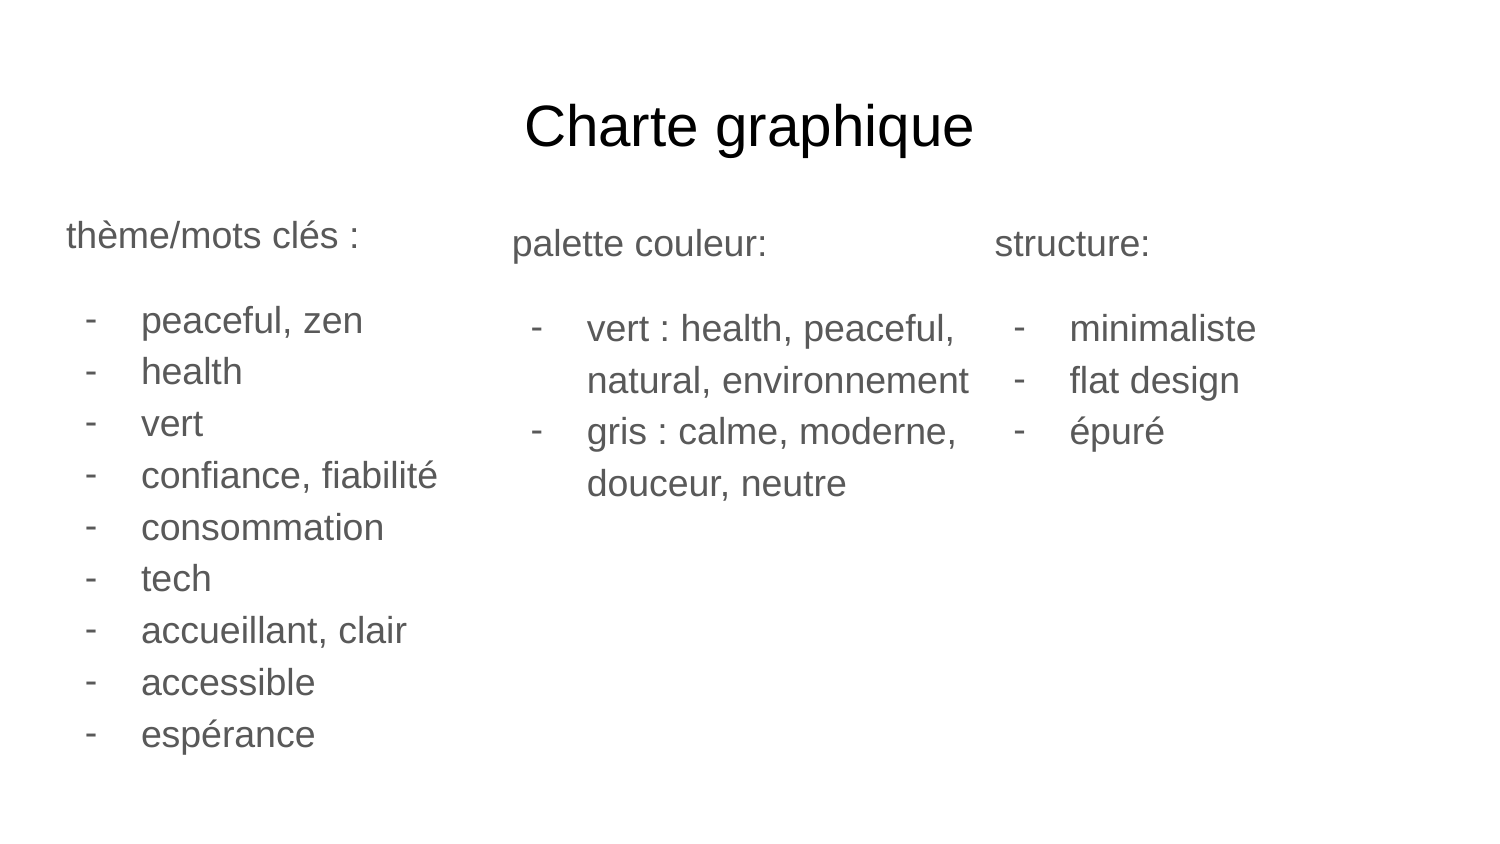

# Charte graphique
thème/mots clés :
peaceful, zen
health
vert
confiance, fiabilité
consommation
tech
accueillant, clair
accessible
espérance
palette couleur:
vert : health, peaceful, natural, environnement
gris : calme, moderne, douceur, neutre
structure:
minimaliste
flat design
épuré